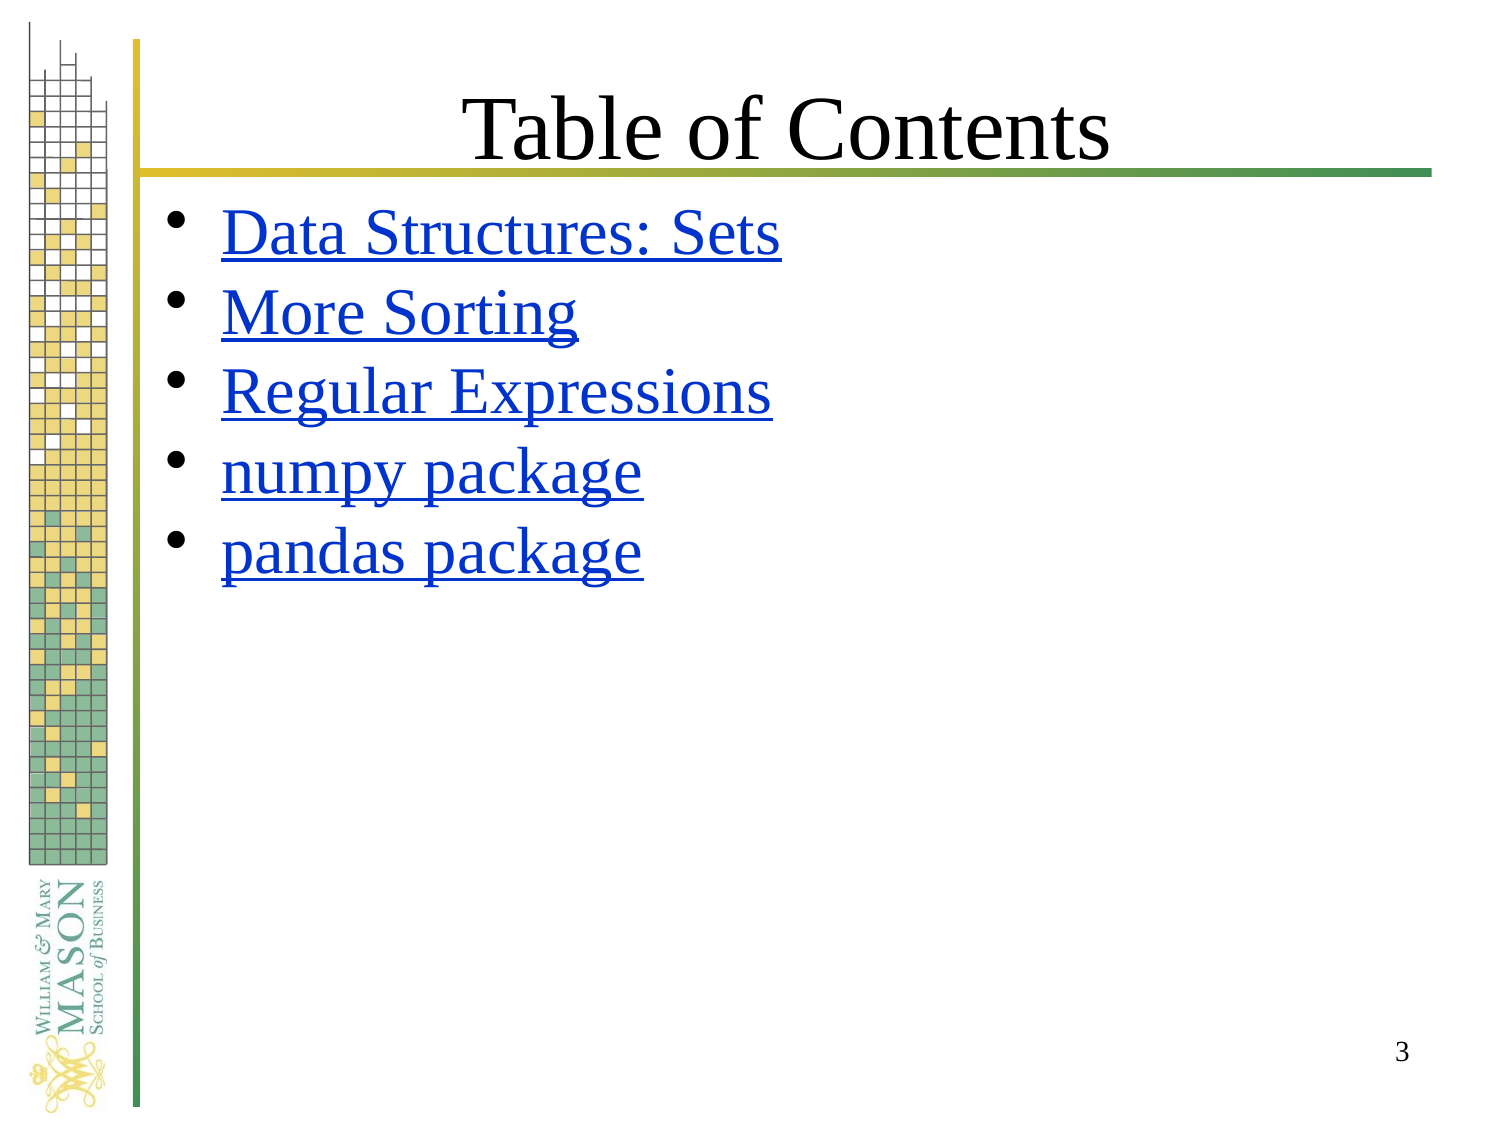

# Table of Contents
Data Structures: Sets
More Sorting
Regular Expressions
numpy package
pandas package
3